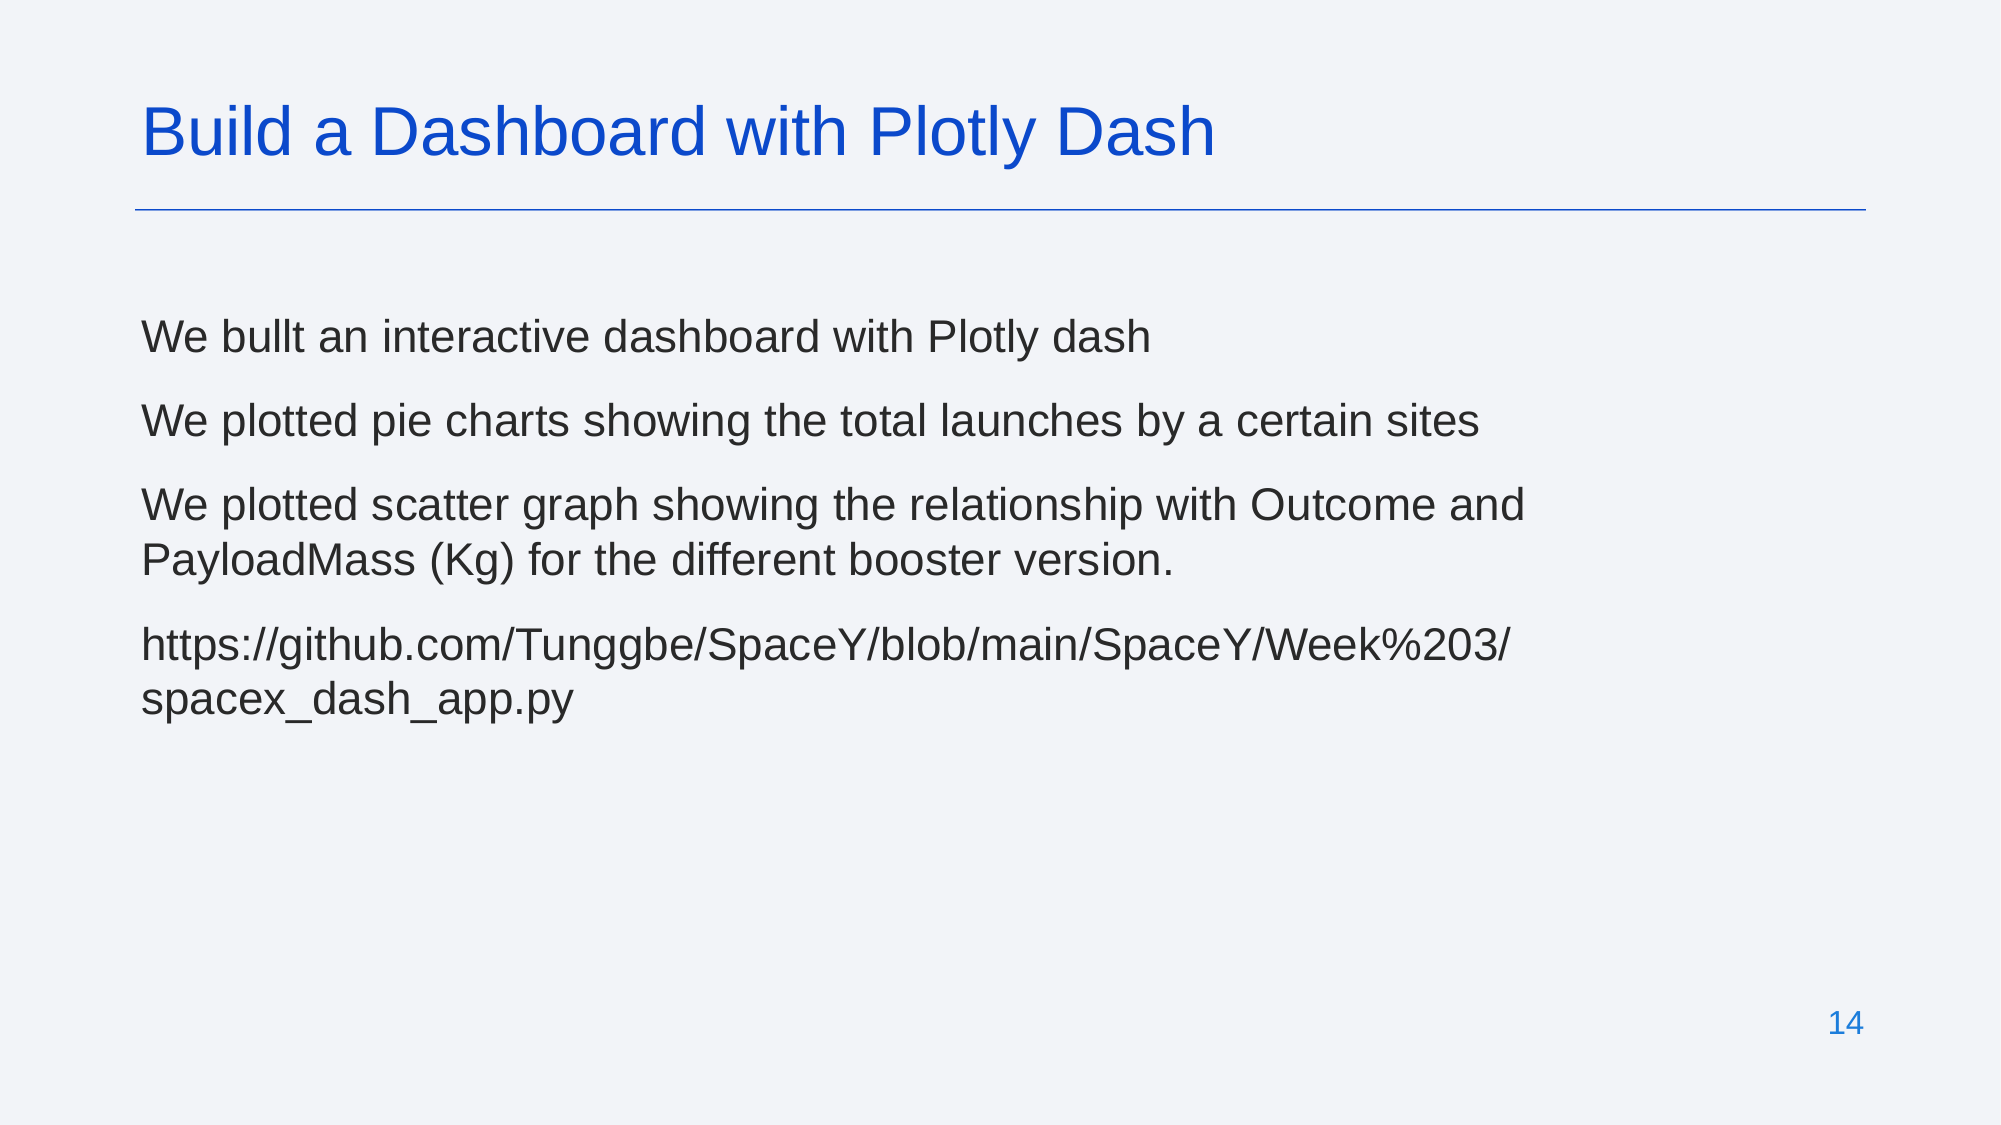

Build a Dashboard with Plotly Dash
We bullt an interactive dashboard with Plotly dash
We plotted pie charts showing the total launches by a certain sites
We plotted scatter graph showing the relationship with Outcome and PayloadMass (Kg) for the different booster version.
https://github.com/Tunggbe/SpaceY/blob/main/SpaceY/Week%203/spacex_dash_app.py
14